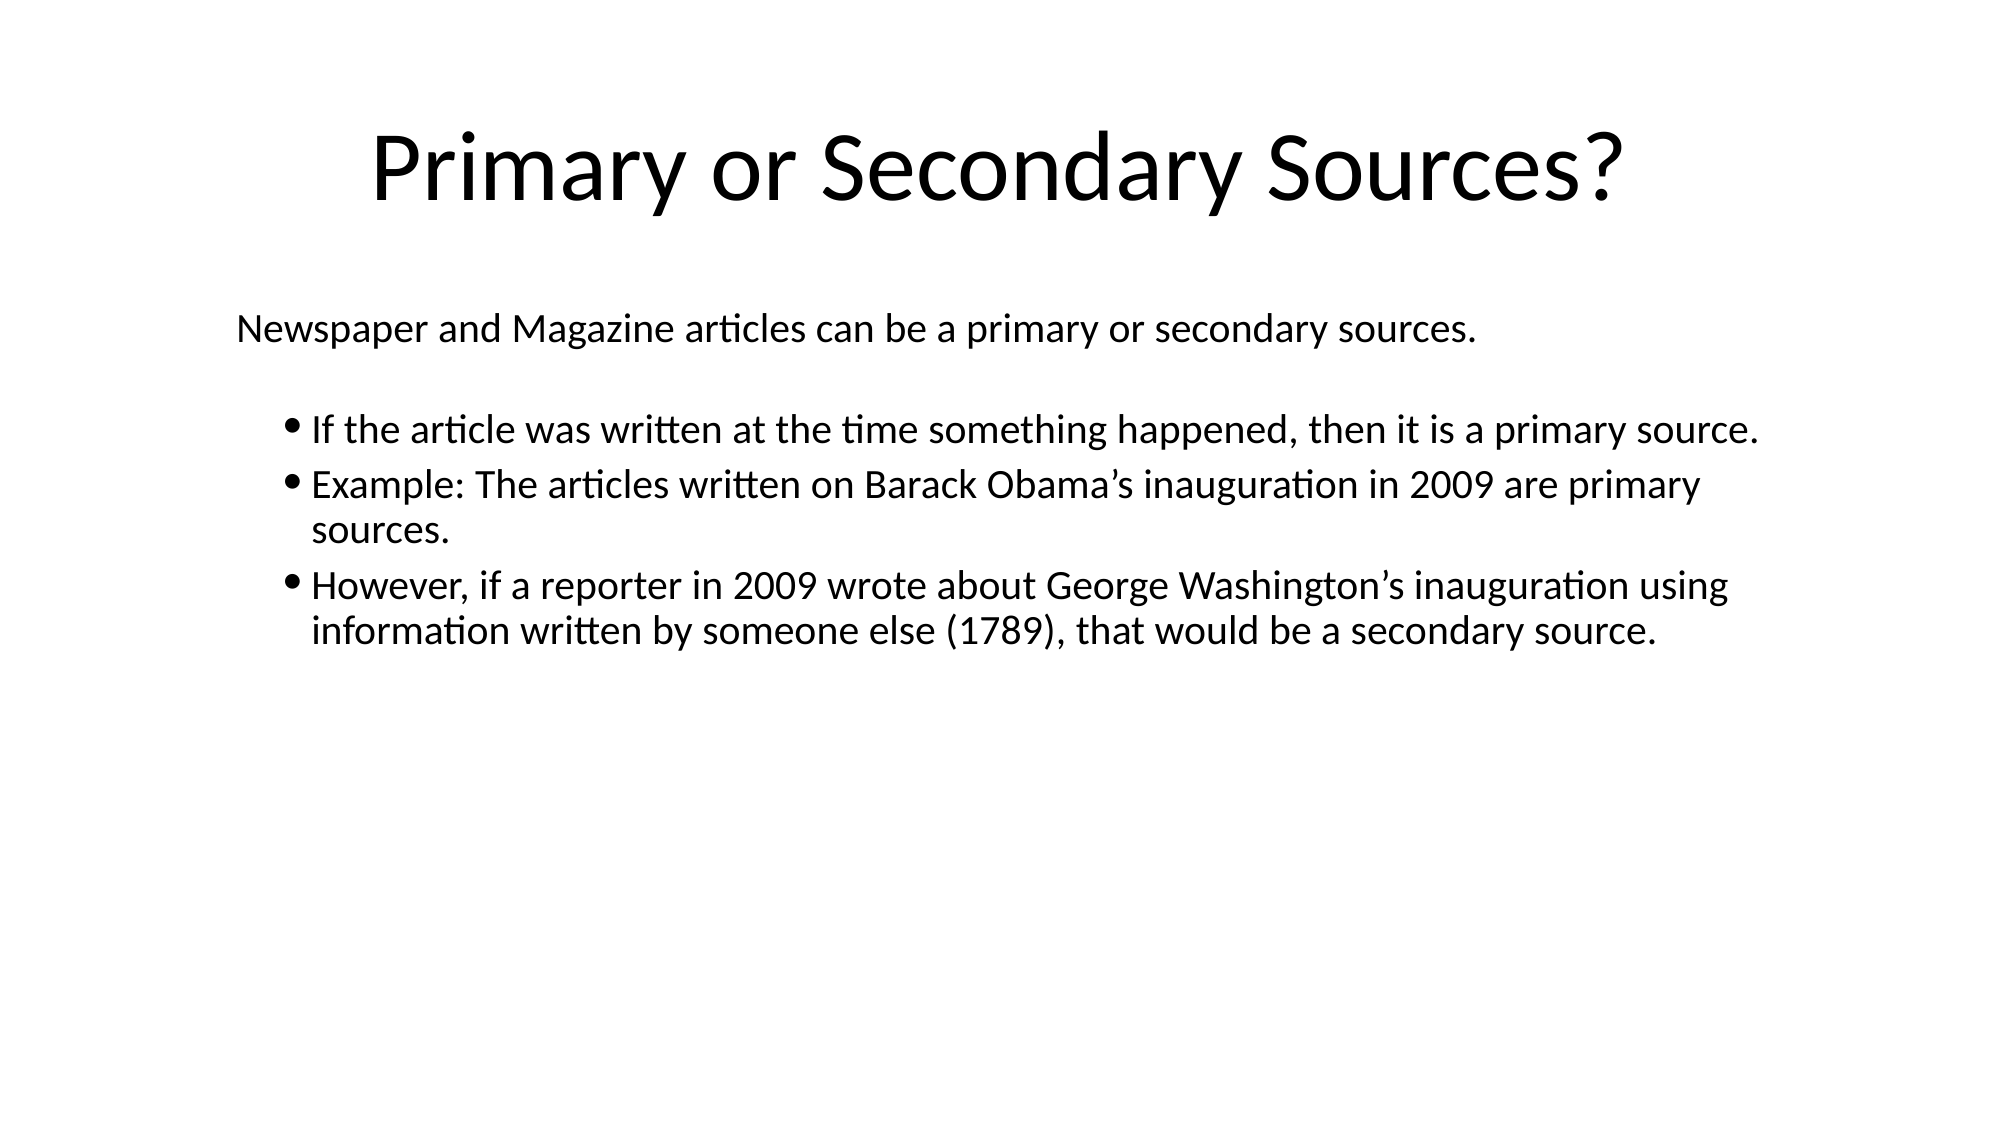

# Primary or Secondary Sources?
Newspaper and Magazine articles can be a primary or secondary sources.

If the article was written at the time something happened, then it is a primary source.
Example: The articles written on Barack Obama’s inauguration in 2009 are primary sources.
However, if a reporter in 2009 wrote about George Washington’s inauguration using information written by someone else (1789), that would be a secondary source.